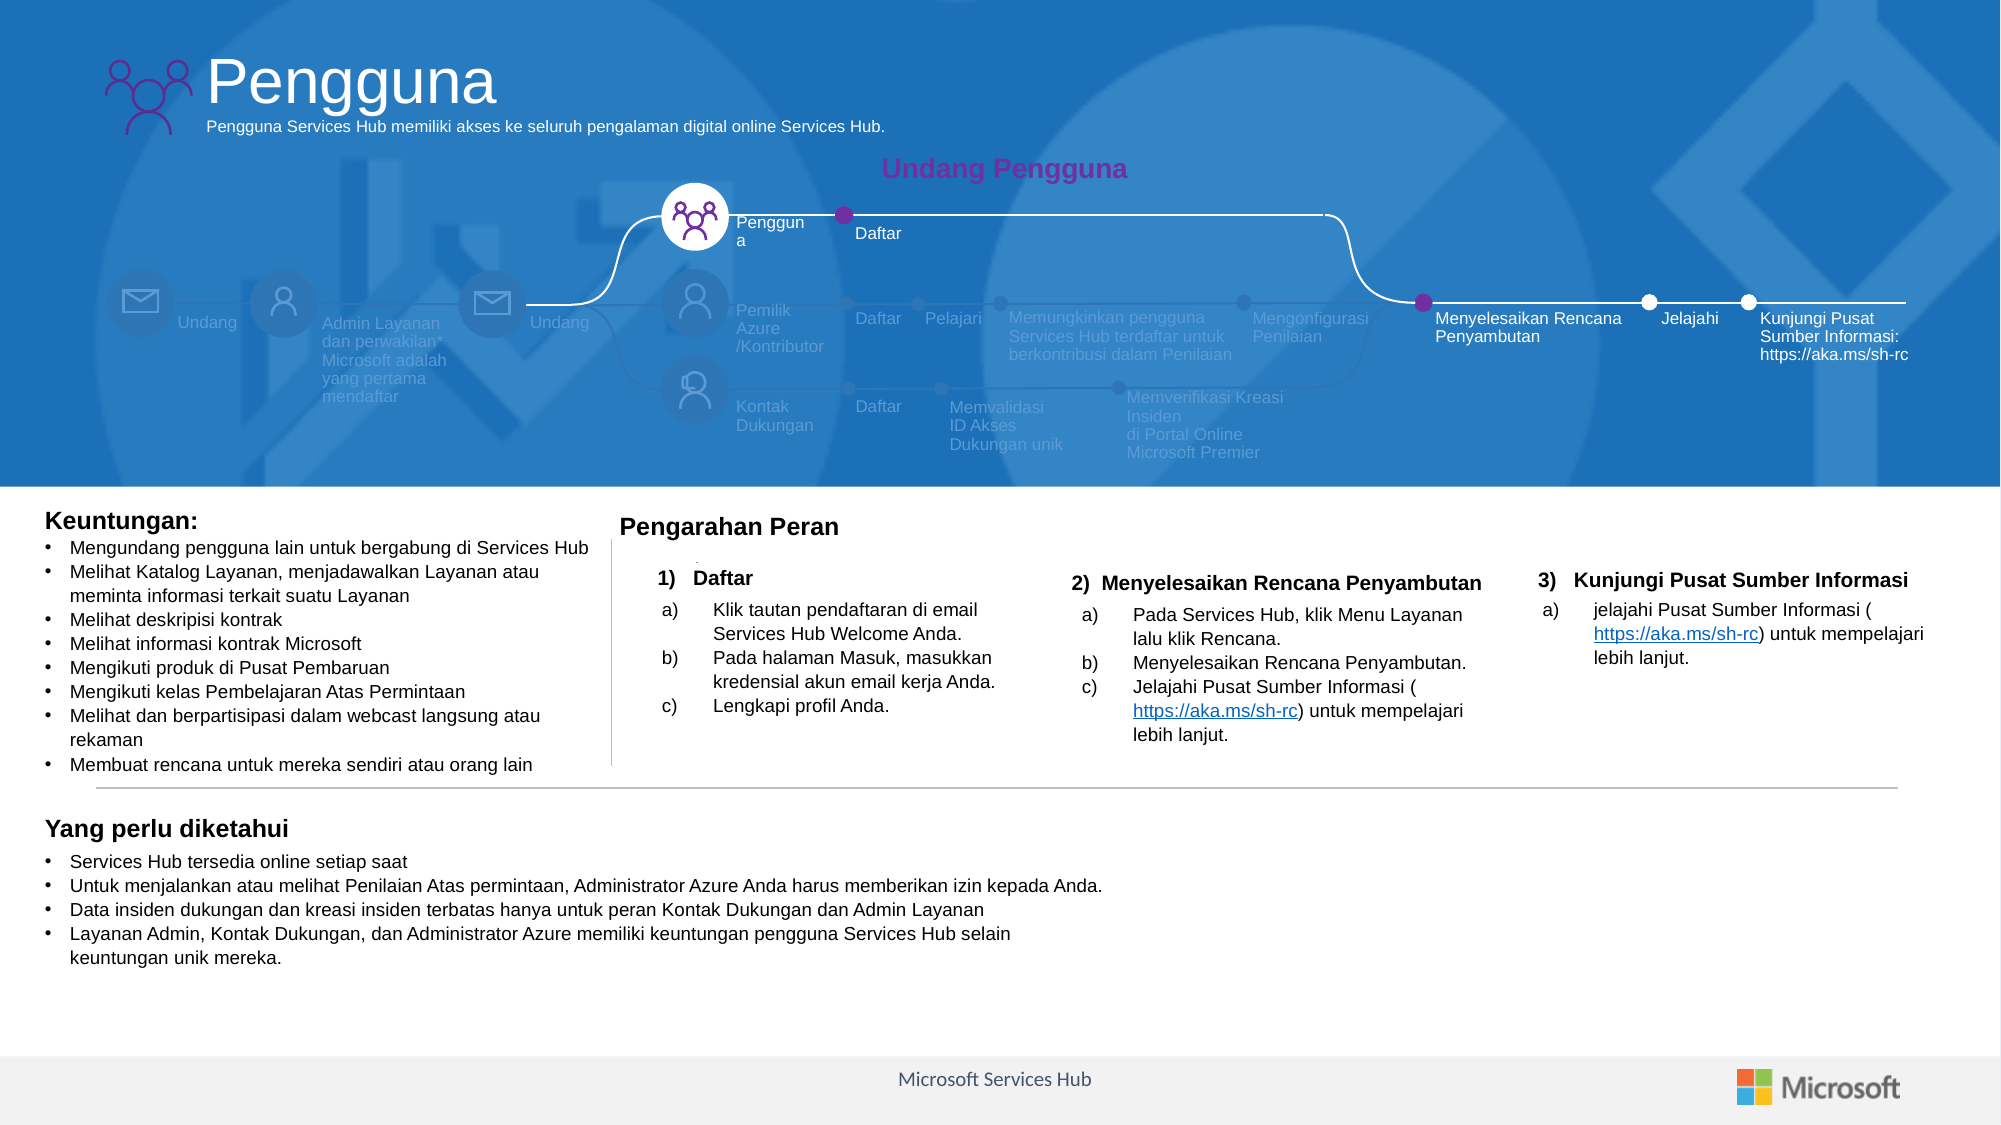

Pengguna
Pengguna Services Hub memiliki akses ke seluruh pengalaman digital online Services Hub.

Undang Pengguna

Pengguna
Daftar

Jelajahi
Daftar

Undang
Undang

Pemilik Azure /Kontributor
Mengonfigurasi  Penilaian

Pelajari

Memungkinkan pengguna Services Hub terdaftar untuk berkontribusi dalam Penilaian
Kunjungi Pusat Sumber Informasi: https://aka.ms/sh-rc
Menyelesaikan Rencana Penyambutan
Admin Layanan dan perwakilan* Microsoft adalah yang pertama mendaftar

Daftar

Kontak Dukungan
Memverifikasi Kreasi Insiden
di Portal Online
Microsoft Premier
Memvalidasi
ID Akses Dukungan unik
Keuntungan:
Mengundang pengguna lain untuk bergabung di Services Hub
Melihat Katalog Layanan, menjadawalkan Layanan atau meminta informasi terkait suatu Layanan
Melihat deskripisi kontrak
Melihat informasi kontrak Microsoft
Mengikuti produk di Pusat Pembaruan
Mengikuti kelas Pembelajaran Atas Permintaan
Melihat dan berpartisipasi dalam webcast langsung atau rekaman
Membuat rencana untuk mereka sendiri atau orang lain
Pengarahan Peran
2)  Menyelesaikan Rencana Penyambutan
Pada Services Hub, klik Menu Layanan lalu klik Rencana.
Menyelesaikan Rencana Penyambutan.
Jelajahi Pusat Sumber Informasi (https://aka.ms/sh-rc) untuk mempelajari lebih lanjut.
 1)   Daftar
Klik tautan pendaftaran di email Services Hub Welcome Anda.
Pada halaman Masuk, masukkan kredensial akun email kerja Anda.
Lengkapi profil Anda.
 3)   Kunjungi Pusat Sumber Informasi
jelajahi Pusat Sumber Informasi (https://aka.ms/sh-rc) untuk mempelajari lebih lanjut.
Yang perlu diketahui
Services Hub tersedia online setiap saat
Untuk menjalankan atau melihat Penilaian Atas permintaan, Administrator Azure Anda harus memberikan izin kepada Anda.
Data insiden dukungan dan kreasi insiden terbatas hanya untuk peran Kontak Dukungan dan Admin Layanan
Layanan Admin, Kontak Dukungan, dan Administrator Azure memiliki keuntungan pengguna Services Hub selain keuntungan unik mereka.